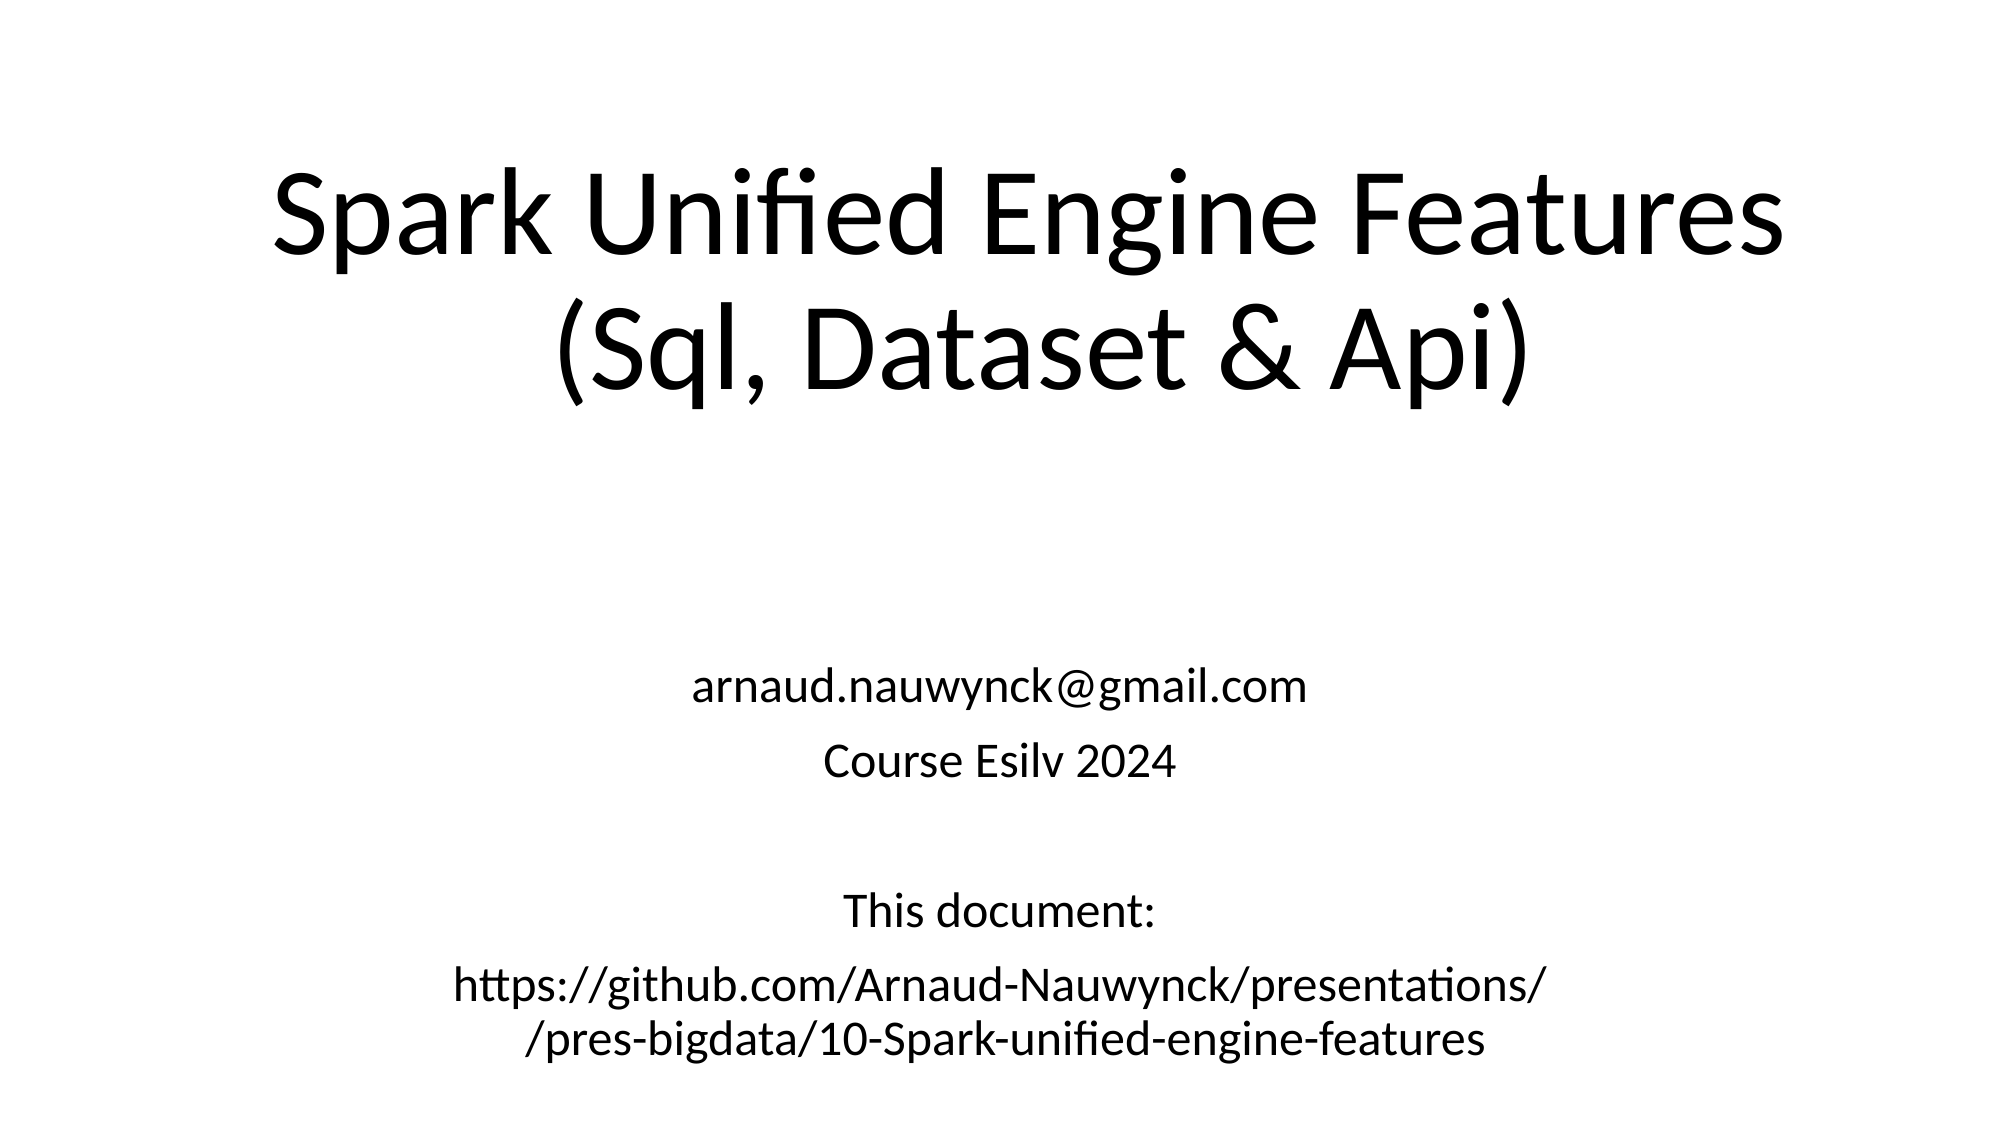

# Spark Unified Engine Features (Sql, Dataset & Api)
arnaud.nauwynck@gmail.com
Course Esilv 2024

This document:
https://github.com/Arnaud-Nauwynck/presentations/
 /pres-bigdata/10-Spark-unified-engine-features